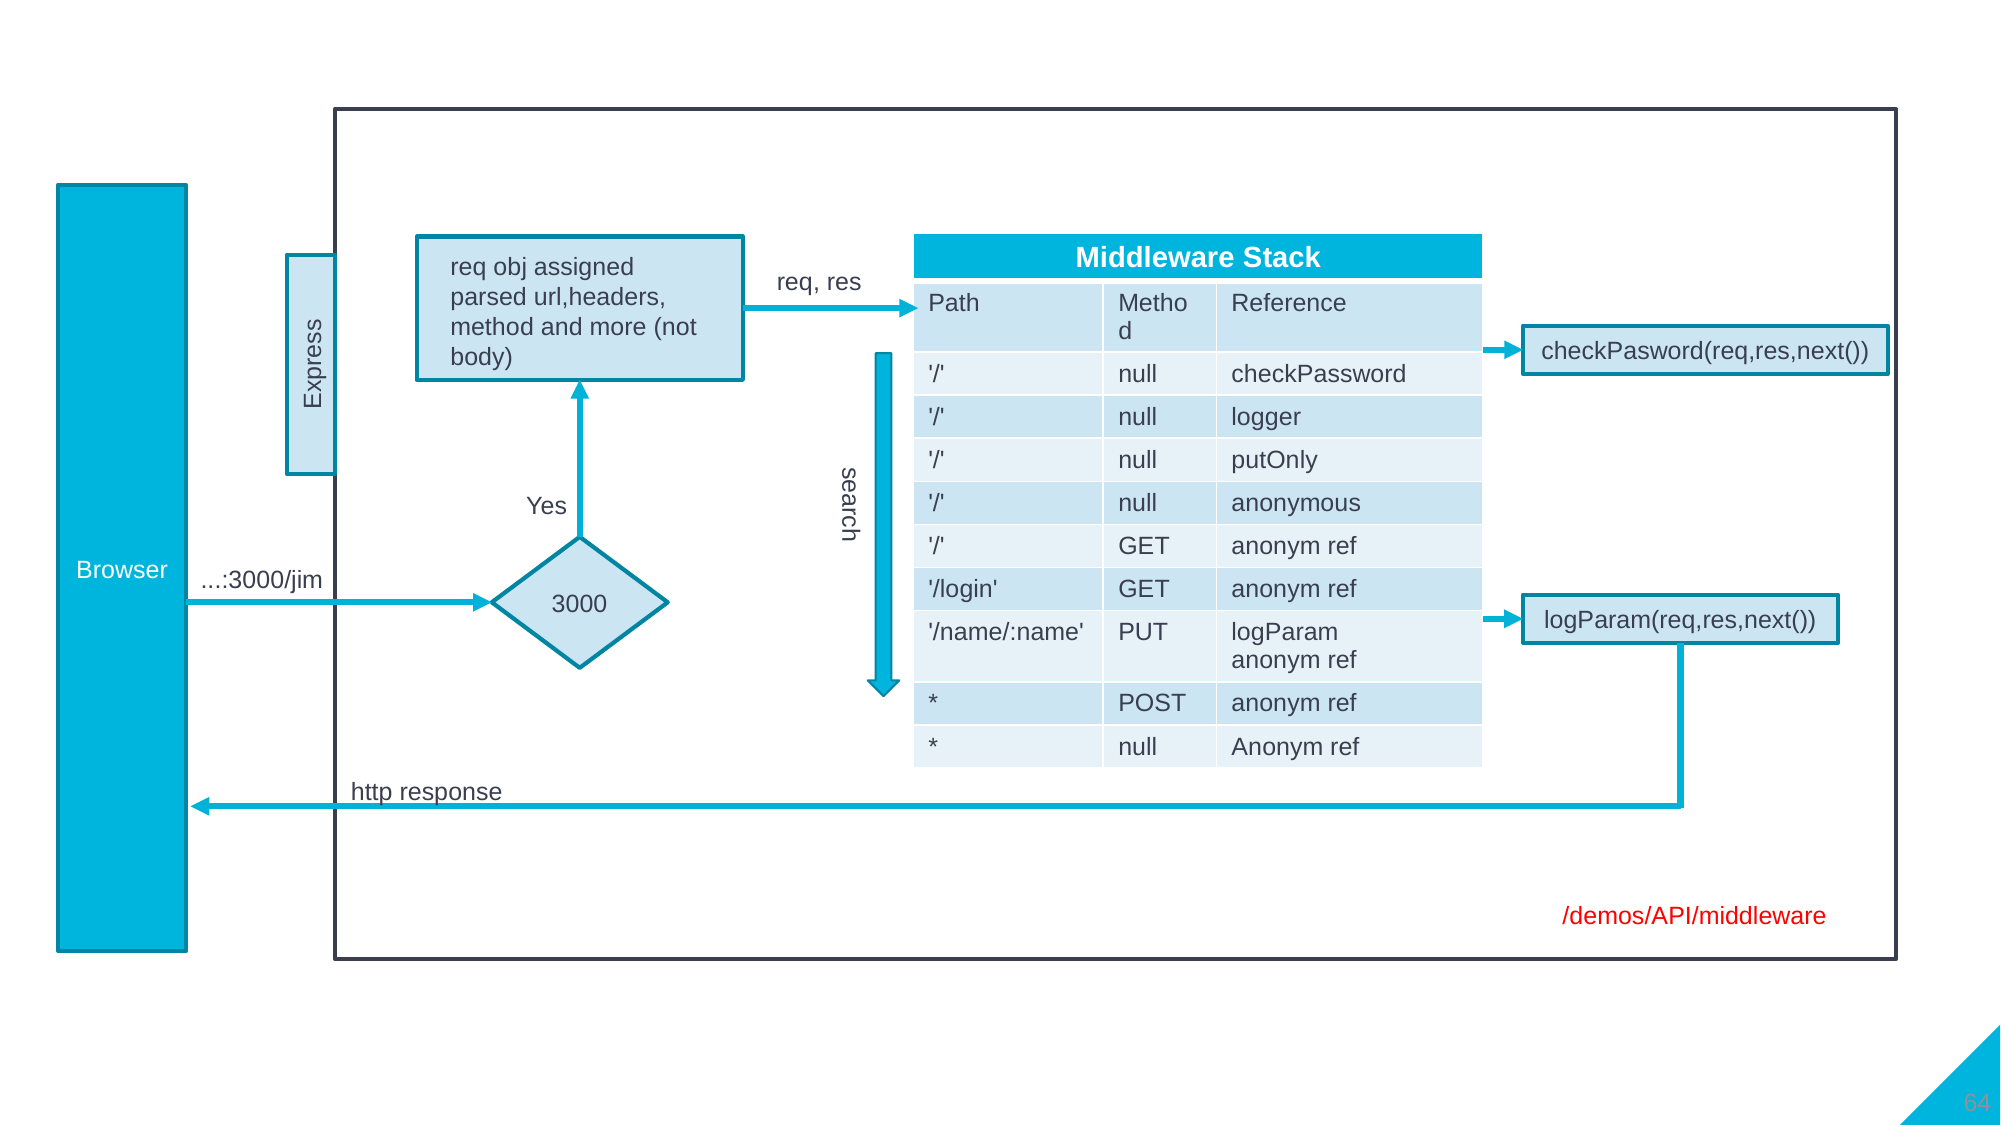

Browser
| Middleware Stack |  |  |
| --- | --- | --- |
| Path | Method | Reference |
| '/' | null | checkPassword |
| '/' | null | logger |
| '/' | null | putOnly |
| '/' | null | anonymous |
| '/' | GET | anonym ref |
| '/login' | GET | anonym ref |
| '/name/:name' | PUT | logParam anonym ref |
| \* | POST | anonym ref |
| \* | null | Anonym ref |
req obj assigned parsed url,headers, method and more (not body)

req, res

checkPasword(req,res,next())
Express
Yes
search

3000
...:3000/jim
logParam(req,res,next())
http response
/demos/API/middleware
64